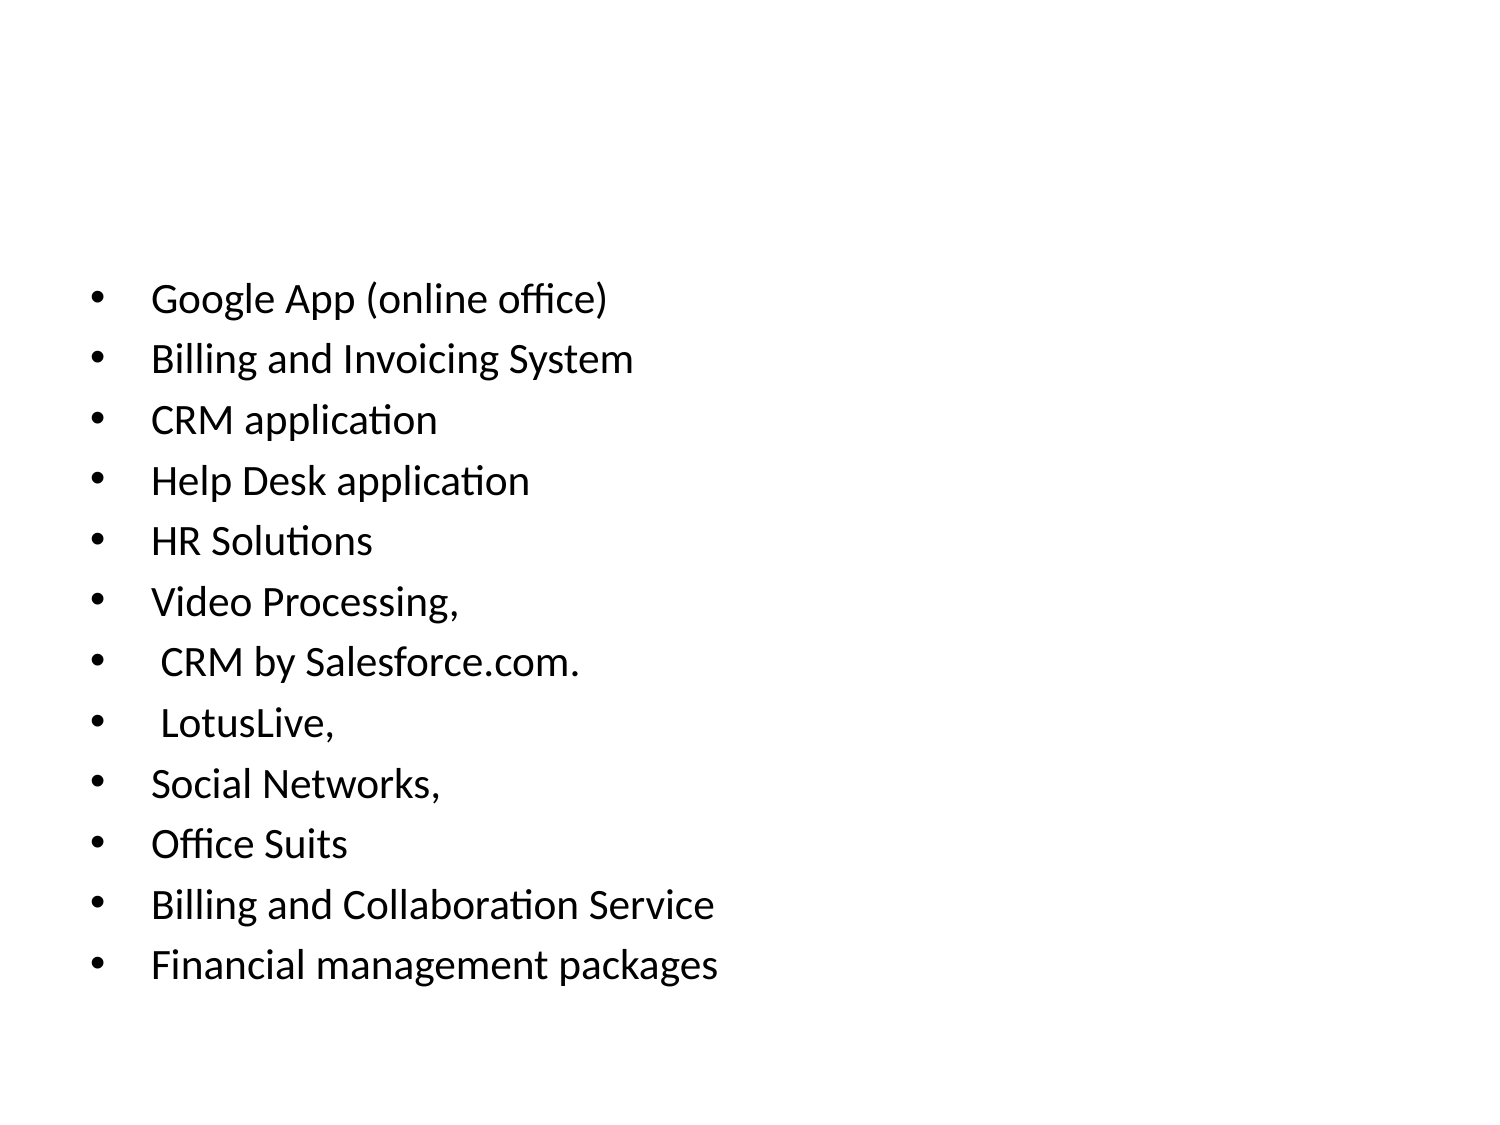

#
Google App (online office)
Billing and Invoicing System
CRM application
Help Desk application
HR Solutions
Video Processing,
 CRM by Salesforce.com.
 LotusLive,
Social Networks,
Office Suits
Billing and Collaboration Service
Financial management packages